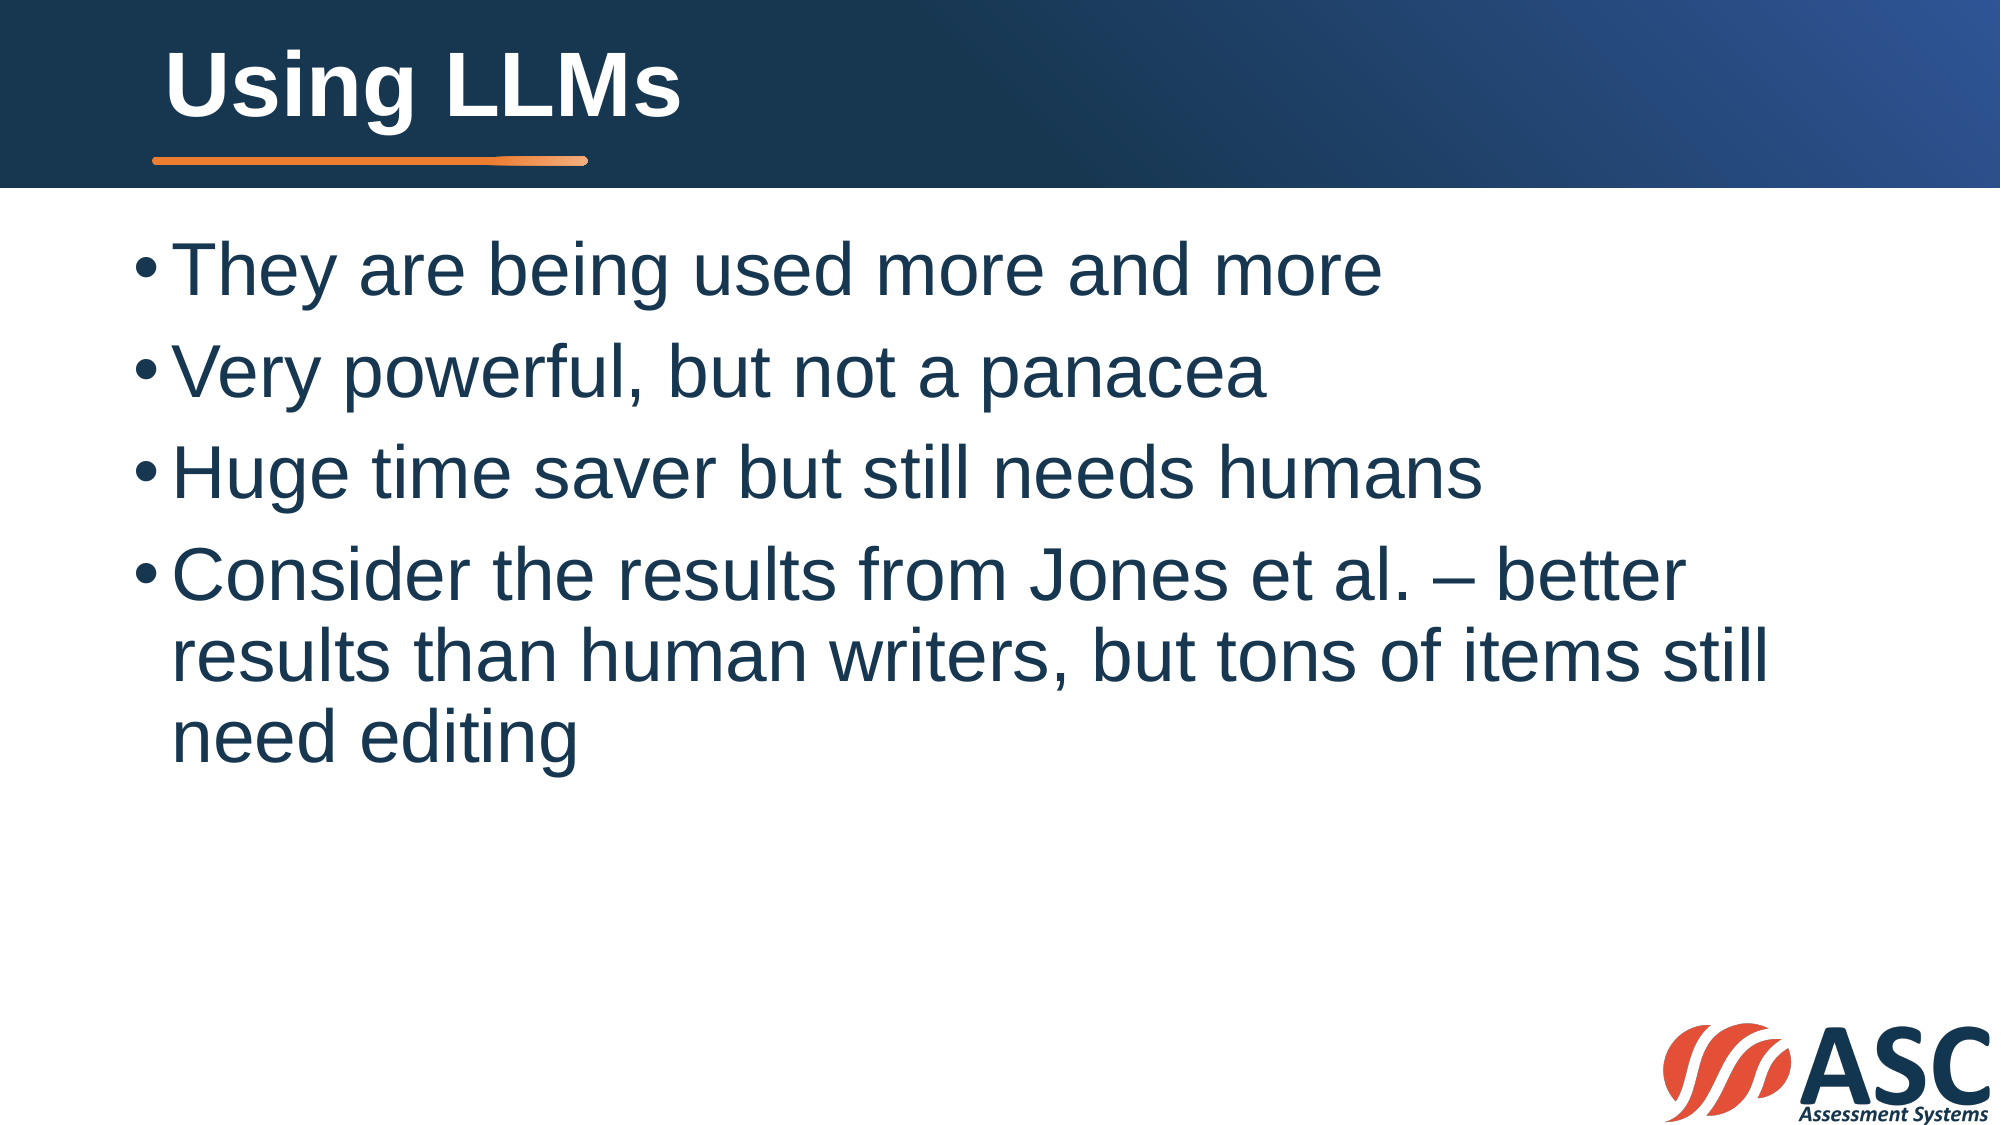

# Using LLMs
They are being used more and more
Very powerful, but not a panacea
Huge time saver but still needs humans
Consider the results from Jones et al. – better results than human writers, but tons of items still need editing